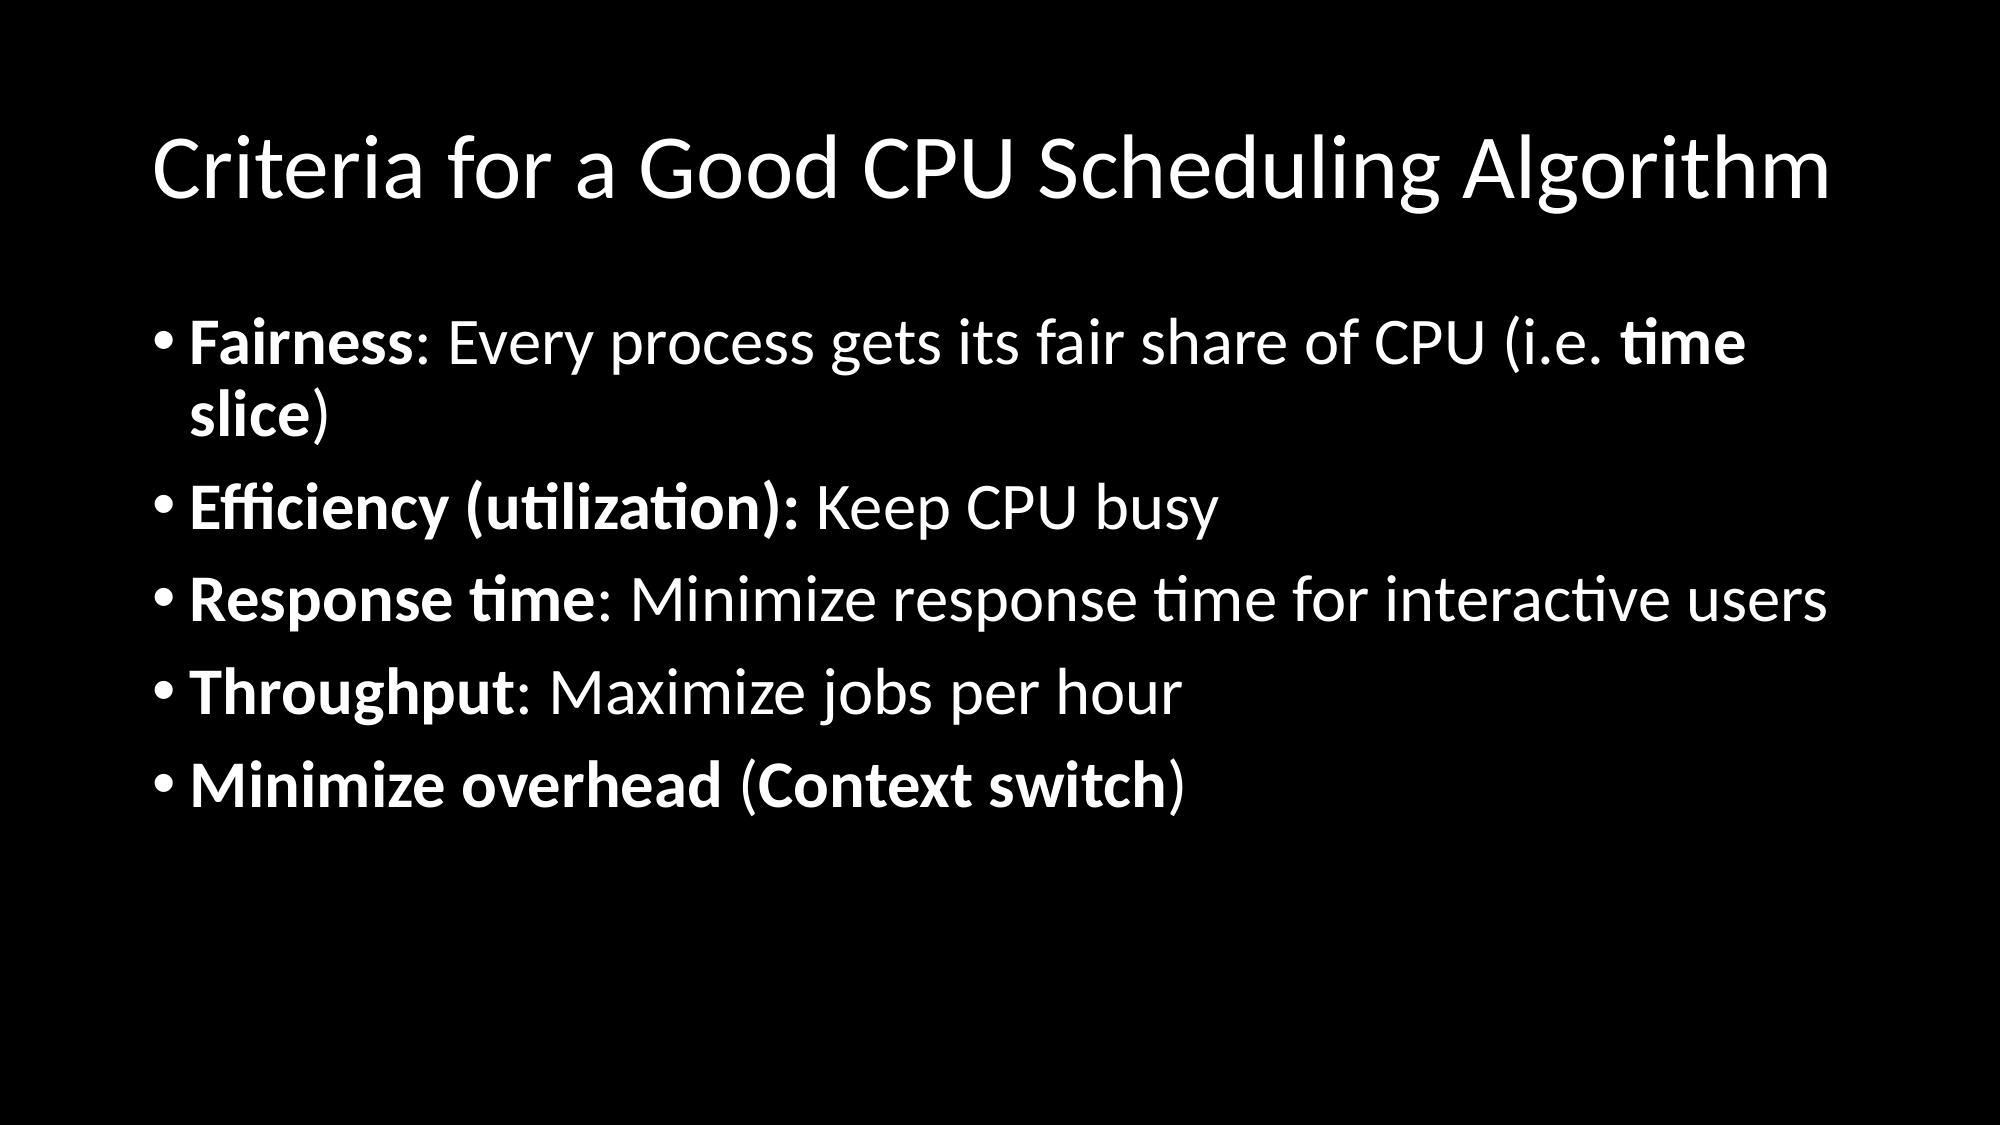

# Criteria for a Good CPU Scheduling Algorithm
Fairness: Every process gets its fair share of CPU (i.e. time slice)
Efficiency (utilization): Keep CPU busy
Response time: Minimize response time for interactive users
Throughput: Maximize jobs per hour
Minimize overhead (Context switch)